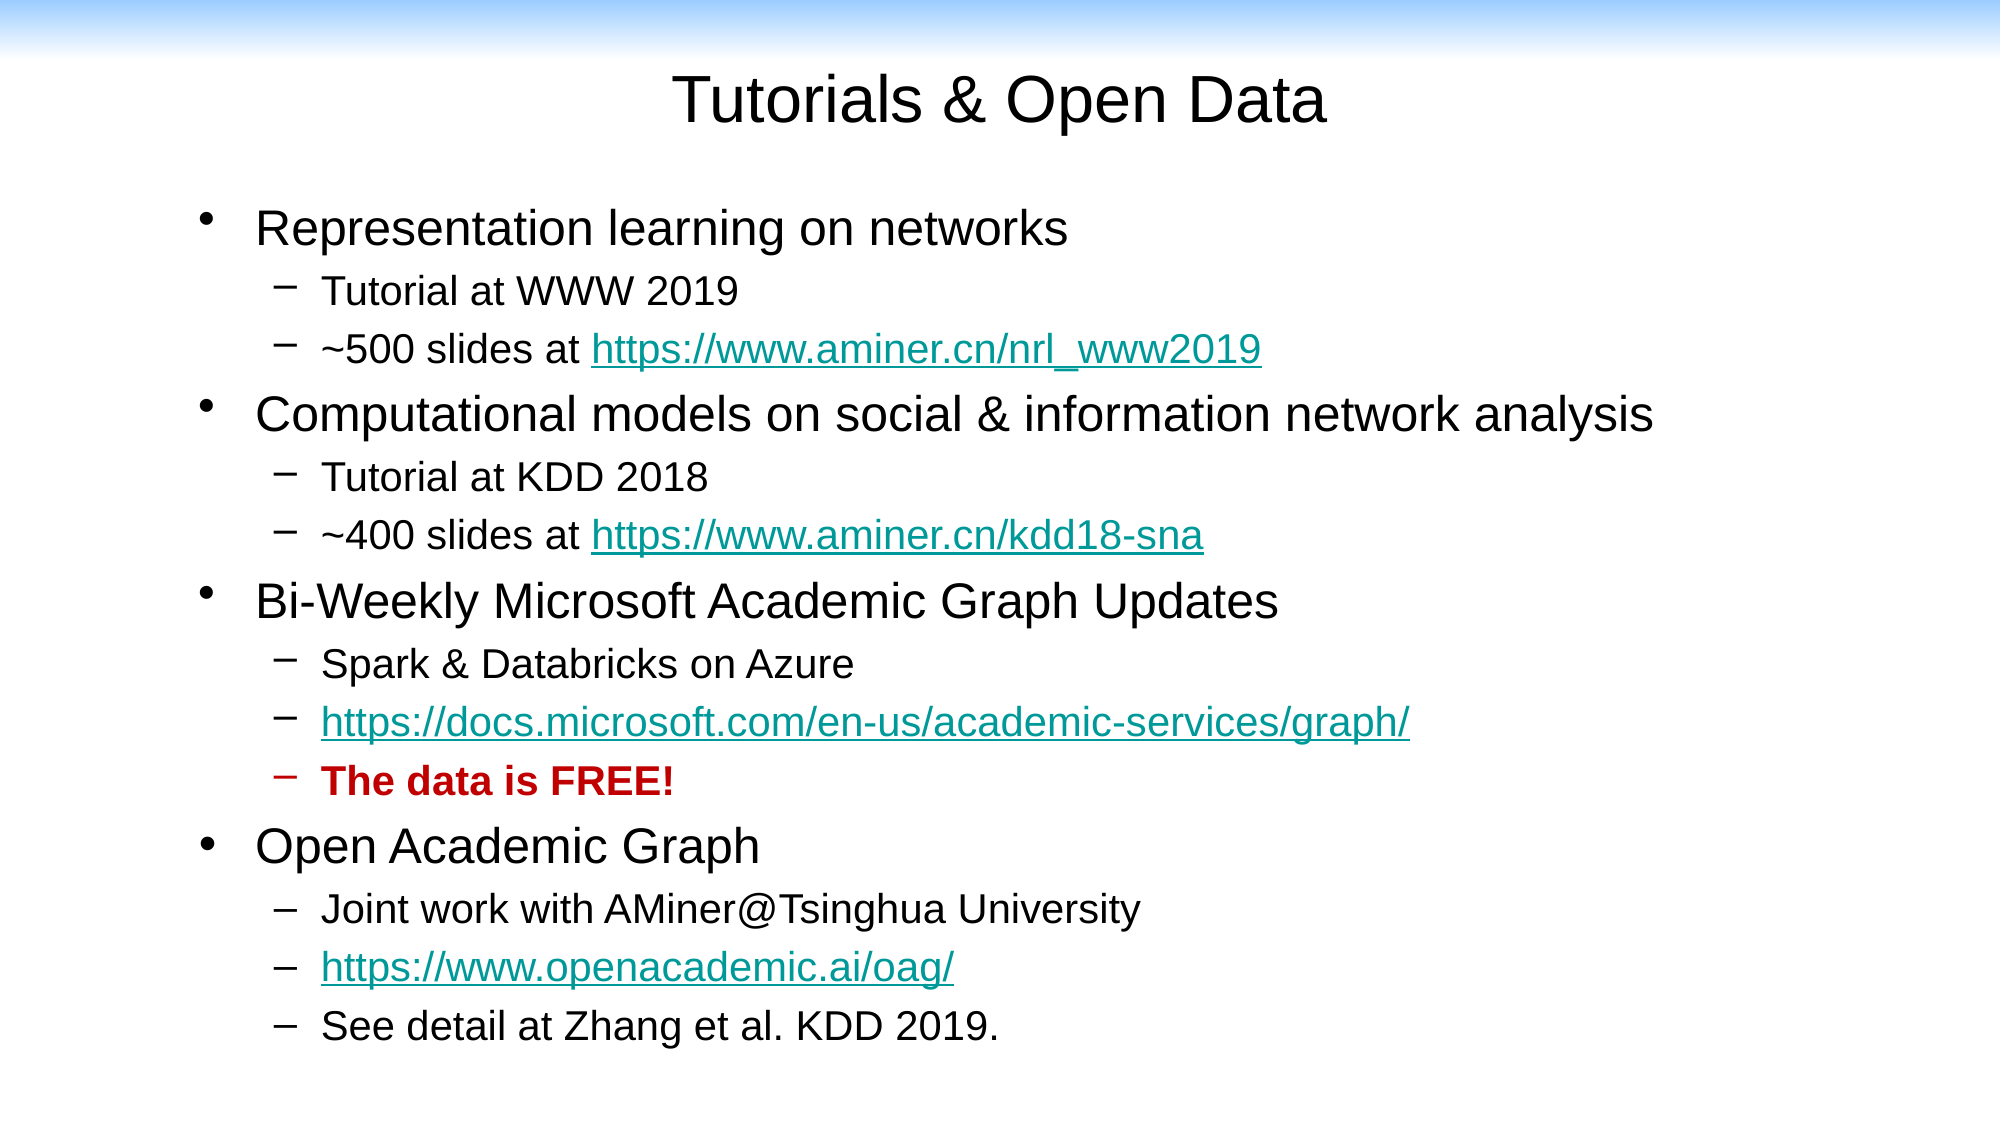

# Tutorials & Open Data
Representation learning on networks
Tutorial at WWW 2019
~500 slides at https://www.aminer.cn/nrl_www2019
Computational models on social & information network analysis
Tutorial at KDD 2018
~400 slides at https://www.aminer.cn/kdd18-sna
Bi-Weekly Microsoft Academic Graph Updates
Spark & Databricks on Azure
https://docs.microsoft.com/en-us/academic-services/graph/
The data is FREE!
Open Academic Graph
Joint work with AMiner@Tsinghua University
https://www.openacademic.ai/oag/
See detail at Zhang et al. KDD 2019.